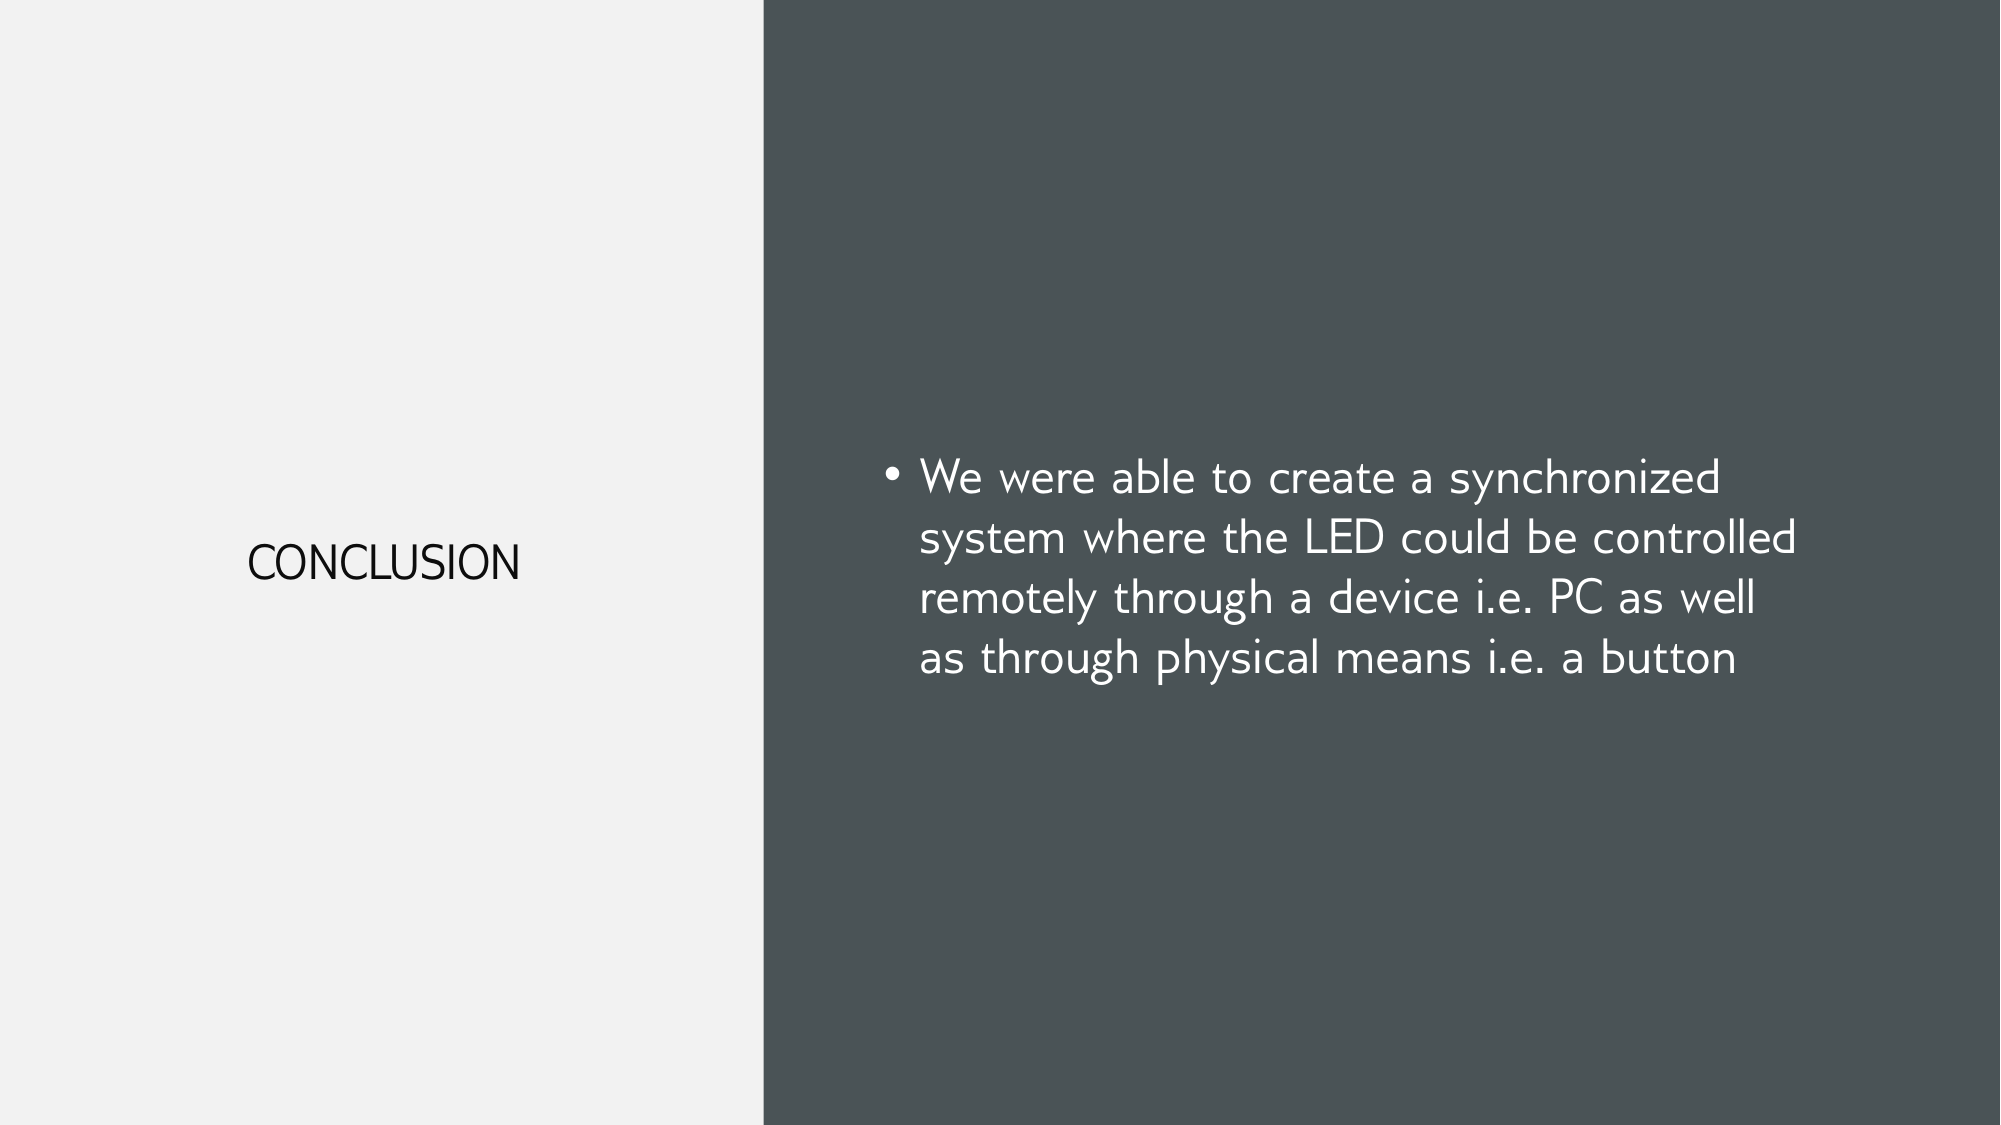

We were able to create a synchronized system where the LED could be controlled remotely through a device i.e. PC as well as through physical means i.e. a button
CONCLUSION